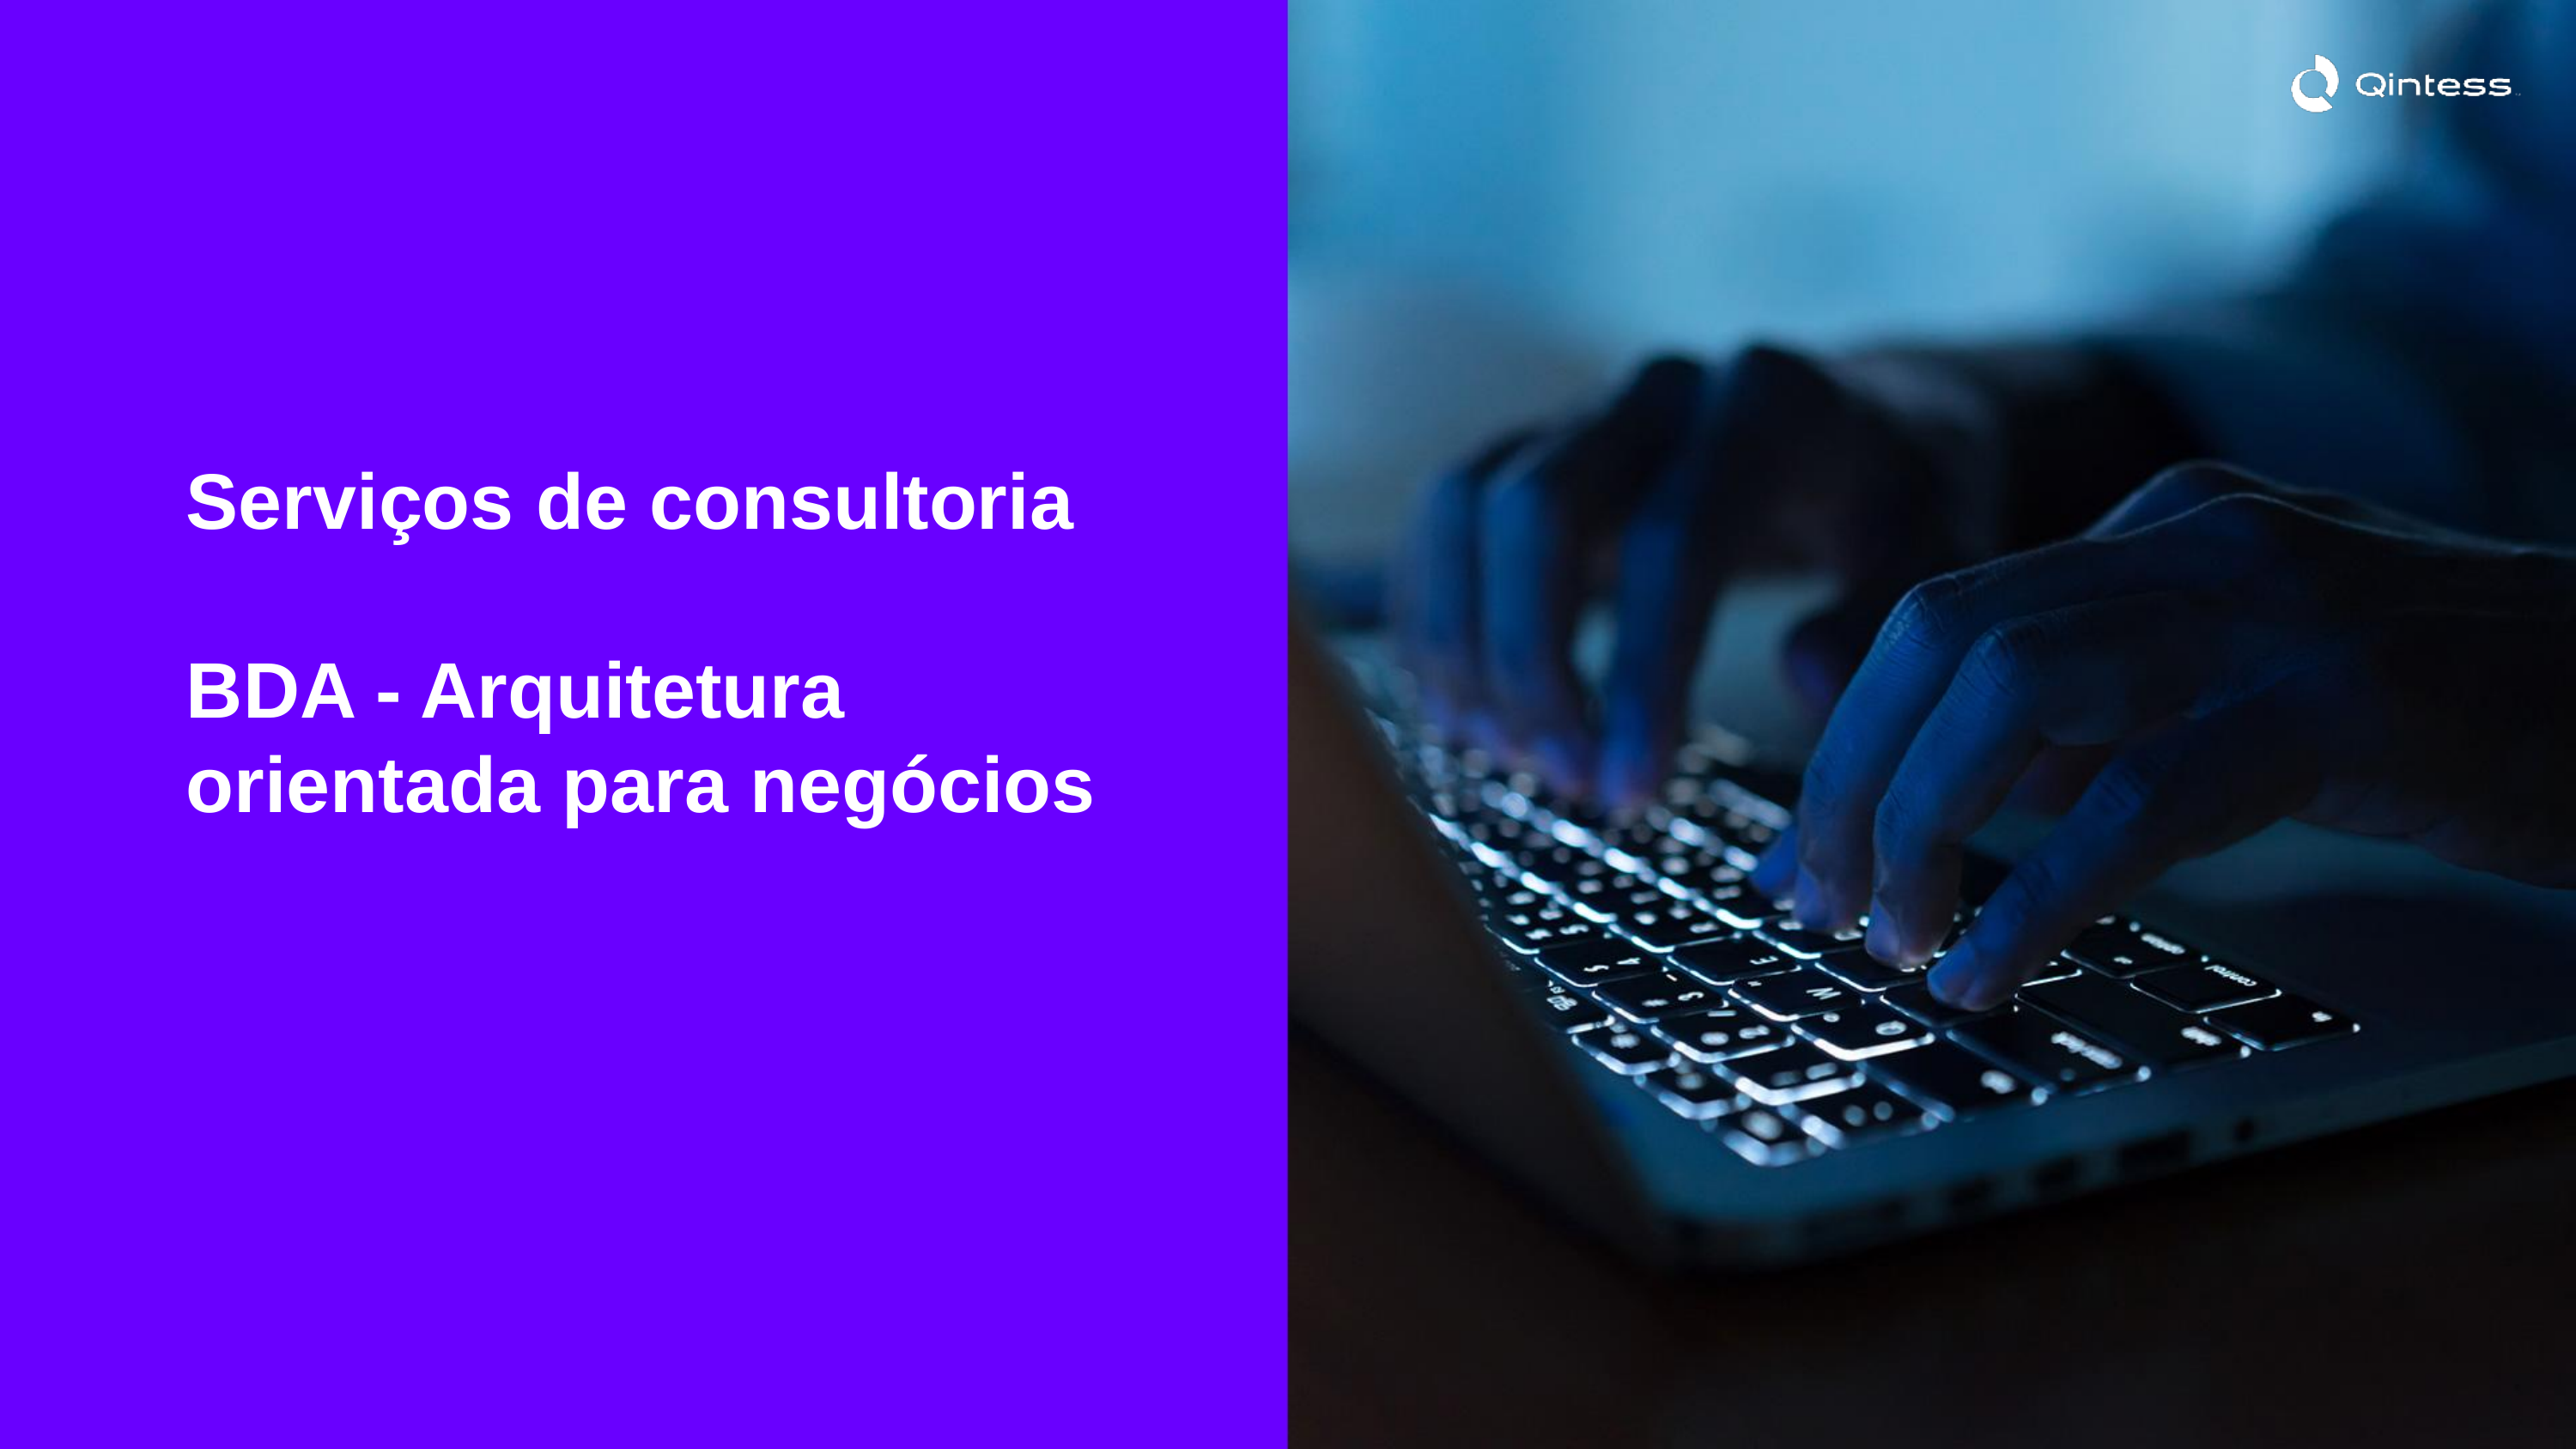

# Serviços de consultoria BDA - Arquitetura orientada para negócios